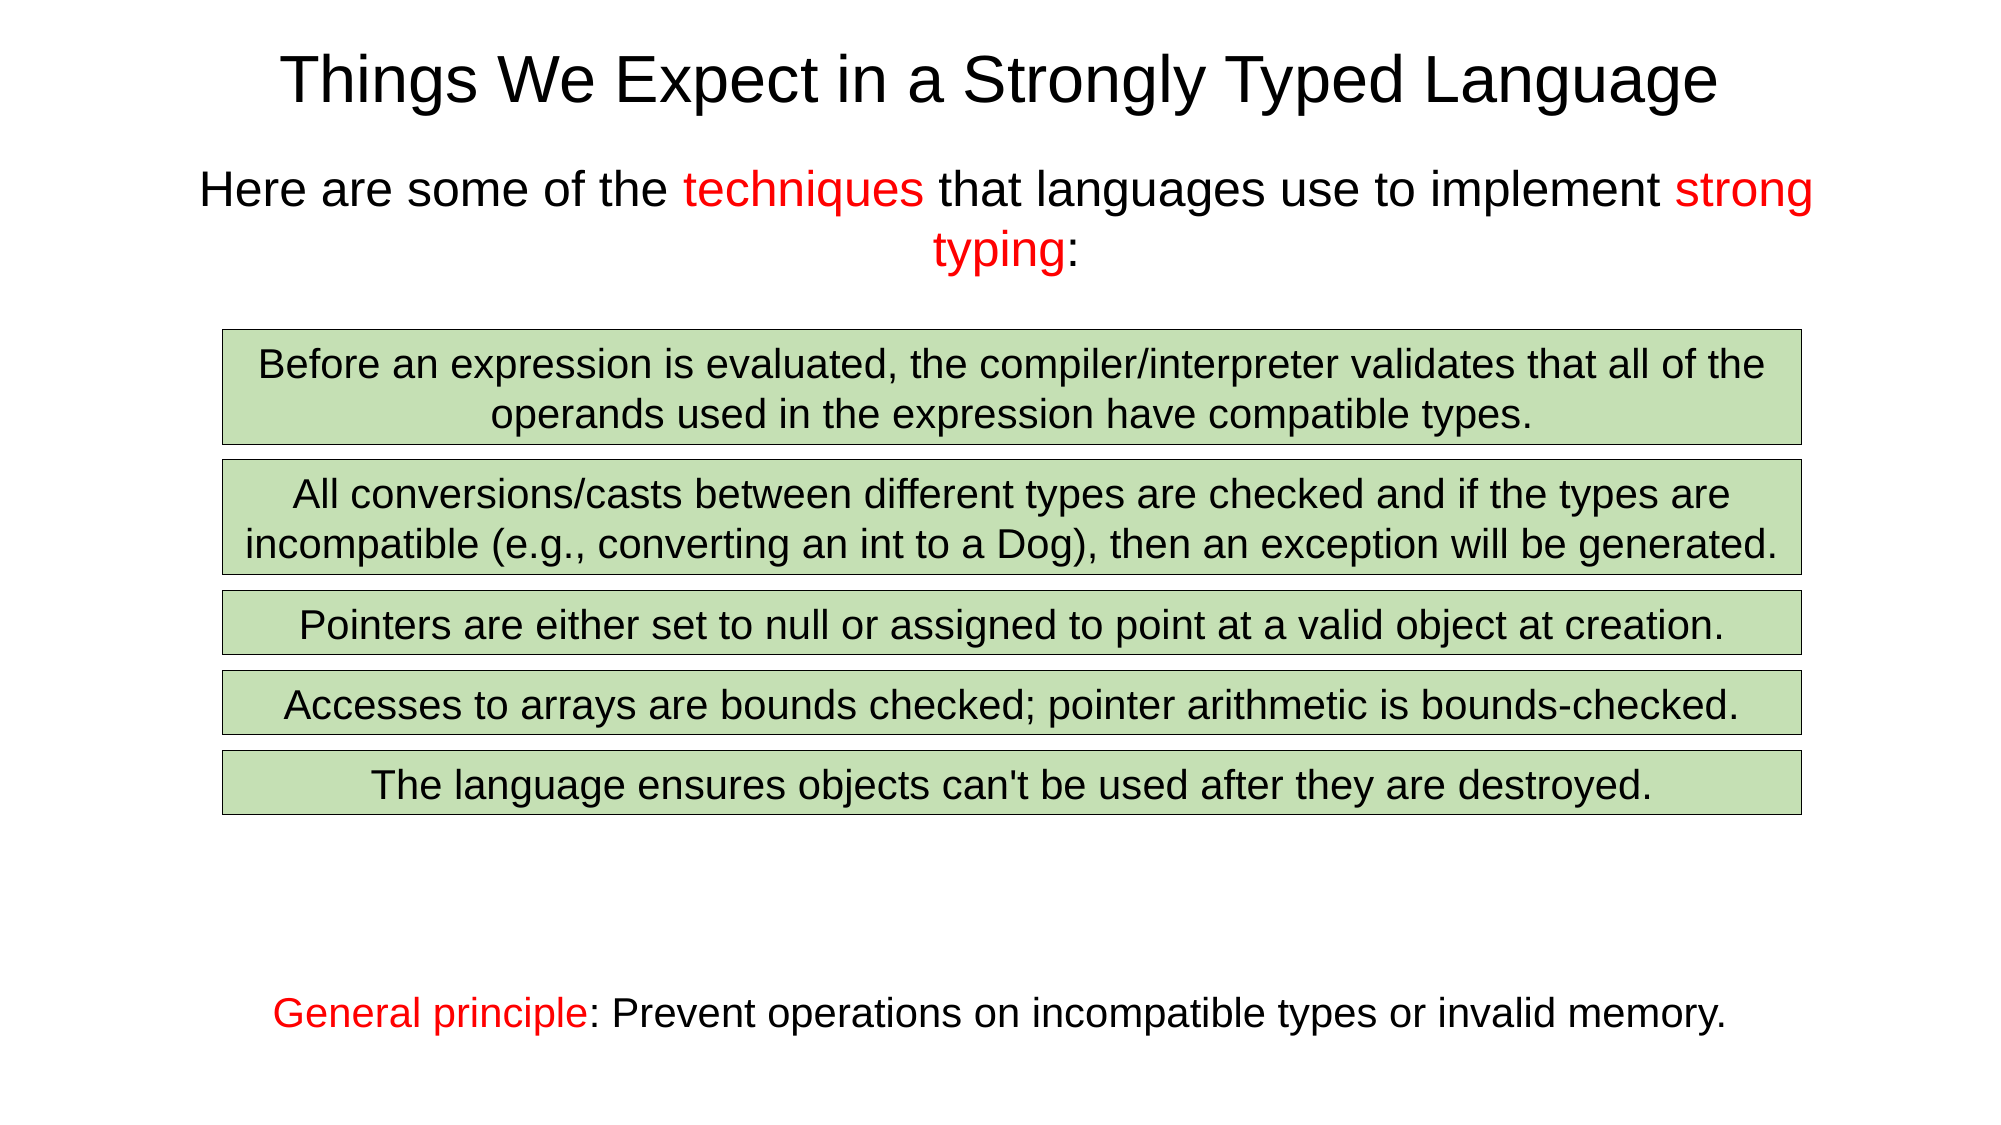

# Things We Expect in a Strongly Typed Language
Here are some of the techniques that languages use to implement strong typing:
Before an expression is evaluated, the compiler/interpreter validates that all of the operands used in the expression have compatible types.
All conversions/casts between different types are checked and if the types are incompatible (e.g., converting an int to a Dog), then an exception will be generated.
Pointers are either set to null or assigned to point at a valid object at creation.
Accesses to arrays are bounds checked; pointer arithmetic is bounds-checked.
The language ensures objects can't be used after they are destroyed.
General principle: Prevent operations on incompatible types or invalid memory.